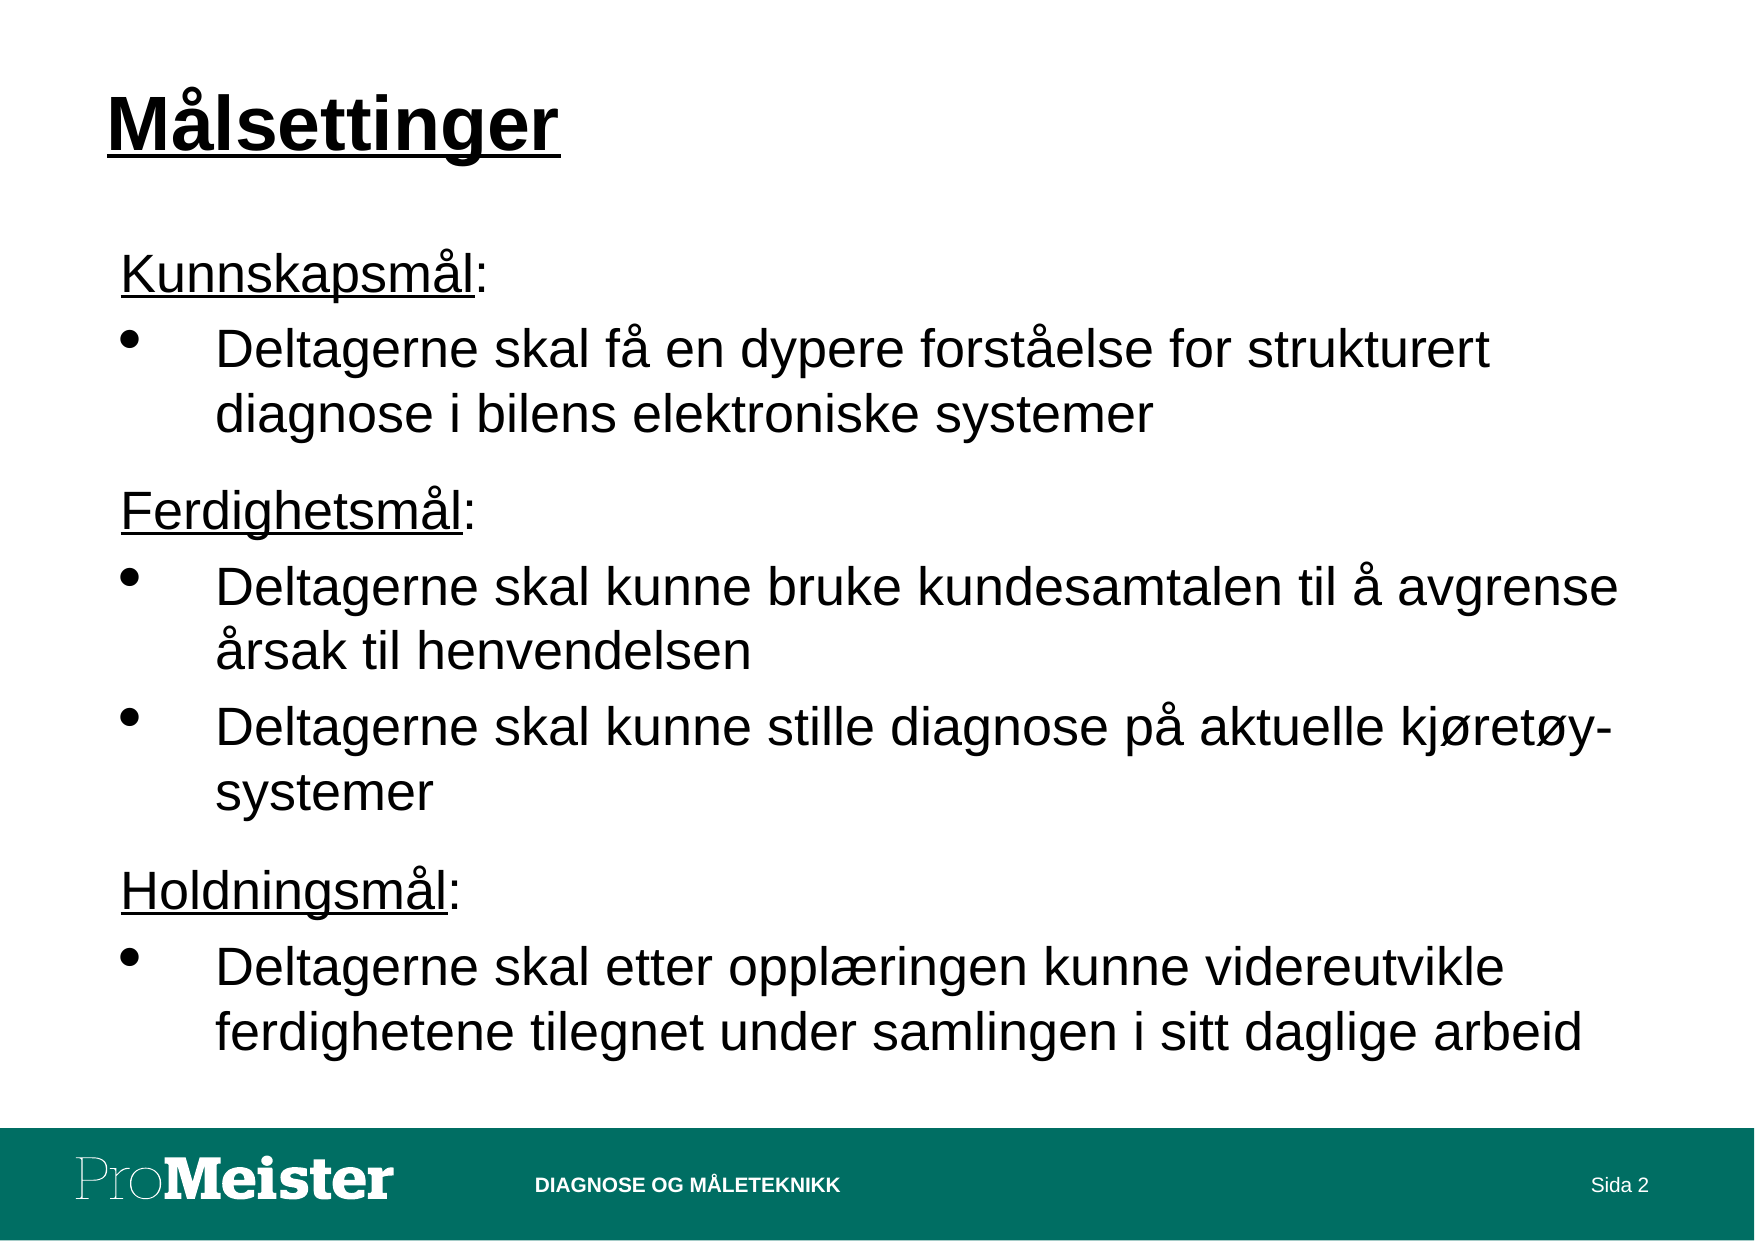

# Målsettinger
Kunnskapsmål:
Deltagerne skal få en dypere forståelse for strukturert diagnose i bilens elektroniske systemer

Ferdighetsmål:
Deltagerne skal kunne bruke kundesamtalen til å avgrense årsak til henvendelsen
Deltagerne skal kunne stille diagnose på aktuelle kjøretøy- systemer

Holdningsmål:
Deltagerne skal etter opplæringen kunne videreutvikle ferdighetene tilegnet under samlingen i sitt daglige arbeid